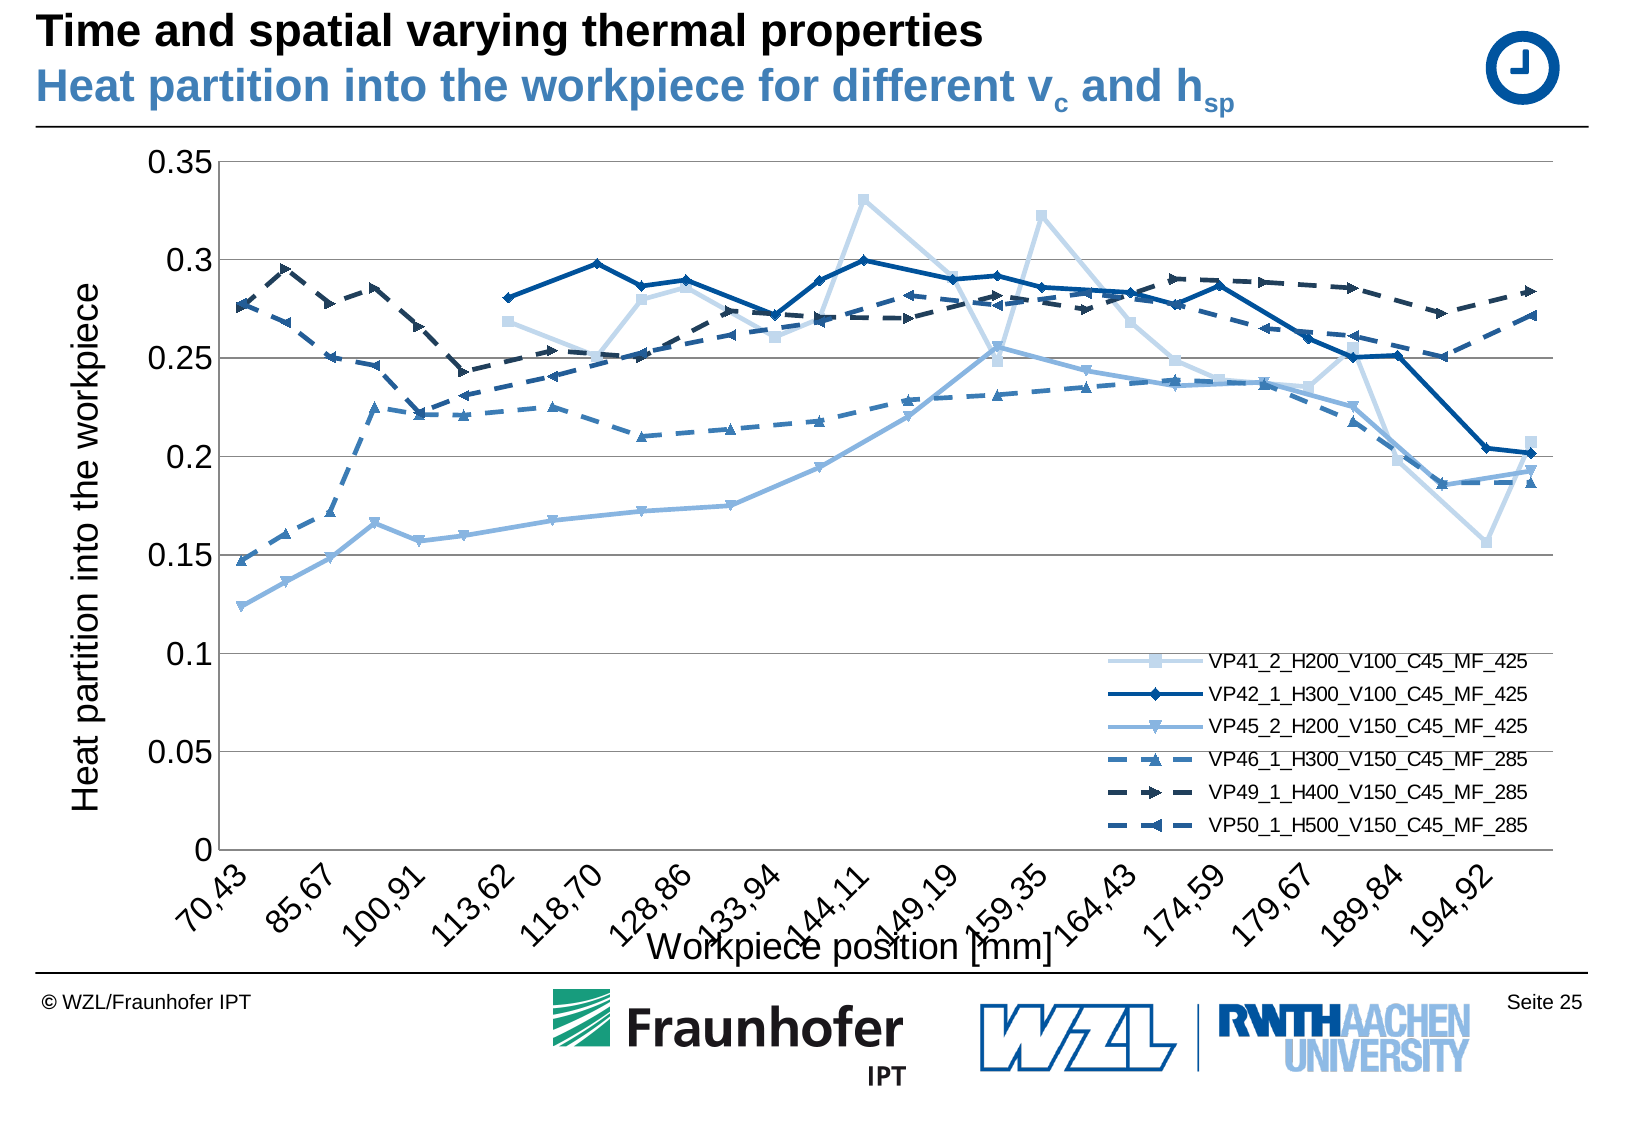

# Time and spatial varying thermal properties Heat partition into the workpiece for different vc and hsp

### Chart

| Category | VP41_2_H200_V100_C45_MF_425 | VP42_1_H300_V100_C45_MF_425 | VP45_2_H200_V150_C45_MF_425 | VP46_1_H300_V150_C45_MF_285 | VP49_1_H400_V150_C45_MF_285 | VP50_1_H500_V150_C45_MF_285 |
|---|---|---|---|---|---|---|
| 70,43 | None | None | 0.123776568631248 | 0.147109359385505 | 0.275593504687107 | 0.277845872463098 |
| 78,05 | None | None | 0.136326791235548 | 0.160916931216434 | 0.295408829859176 | 0.26816273842214 |
| 85,67 | None | None | 0.148410844142263 | 0.172028462541447 | 0.277747061225244 | 0.250566379319792 |
| 93,29 | None | None | 0.166153192124265 | 0.225216114710476 | 0.285634593120301 | 0.246316188277548 |
| 100,91 | None | None | 0.156982564885773 | 0.22136875141907 | 0.266132913101529 | 0.222312891248816 |
| 108,54 | None | None | 0.159758117721582 | 0.221029592909131 | 0.243096516855304 | 0.230978046952004 |
| 113,62 | 0.26858813692565 | 0.280697680142045 | None | None | None | None |
| 116,16 | None | None | 0.1674793601523 | 0.225334694188319 | 0.253858942943519 | 0.240753780723488 |
| 118,70 | 0.250899188088519 | 0.298047335296137 | None | None | None | None |
| 123,78 | 0.279772260381611 | 0.28661794172738 | 0.172185291242823 | 0.21020696248096 | 0.250401287651052 | 0.252743028026185 |
| 128,86 | 0.286011363594079 | 0.289733904880208 | None | None | None | None |
| 131,40 | None | None | 0.175002850784363 | 0.213961178403554 | 0.274002333337373 | 0.261796432078568 |
| 133,94 | 0.260690127862702 | 0.271925955951128 | None | None | None | None |
| 139,02 | 0.270004687809249 | 0.289448854086991 | 0.194467931874822 | 0.218051428030789 | 0.270817061424155 | 0.268343928627054 |
| 144,11 | 0.330596902296501 | 0.299769524657963 | None | None | None | None |
| 146,65 | None | None | 0.220405044236419 | 0.228802725615584 | 0.270246908425796 | 0.281879534308666 |
| 149,19 | 0.291295381399758 | 0.290022226215005 | None | None | None | None |
| 154,27 | 0.248194443866757 | 0.291879790244445 | 0.255767342256266 | 0.23132703945265 | 0.281935737318001 | 0.276877734429326 |
| 159,35 | 0.322408091151528 | 0.285995121709034 | None | None | None | None |
| 161,89 | None | None | 0.243569930914604 | 0.235237111998475 | 0.274714296693327 | 0.283031554430742 |
| 164,43 | 0.268228750519623 | 0.283370820564558 | None | None | None | None |
| 169,51 | 0.248887451253972 | 0.277255239711784 | 0.235901625423918 | 0.238935000332893 | 0.290290550230953 | 0.277373537338296 |
| 174,59 | 0.23903323149268 | 0.286902864149177 | None | None | None | None |
| 177,13 | None | None | 0.237766037326423 | 0.236753126954677 | 0.288572963325039 | 0.265144093914823 |
| 179,67 | 0.235377063330945 | 0.259942555762219 | None | None | None | None |
| 184,76 | 0.255189810596562 | 0.250398888273512 | 0.225249393031844 | 0.217980754146023 | 0.28561226717381 | 0.261315987856727 |
| 189,84 | 0.197870741222964 | 0.251424591315584 | None | None | None | None |
| 192,38 | None | None | 0.185343336133366 | 0.186518922690081 | 0.272794673527696 | 0.250753031880291 |
| 194,92 | 0.156385427355024 | 0.204227910207289 | None | None | None | None |
| 200,00 | 0.207362951097042 | 0.201730474747328 | 0.192653123563092 | 0.186903867212383 | 0.284060573095739 | 0.271702818531778 |